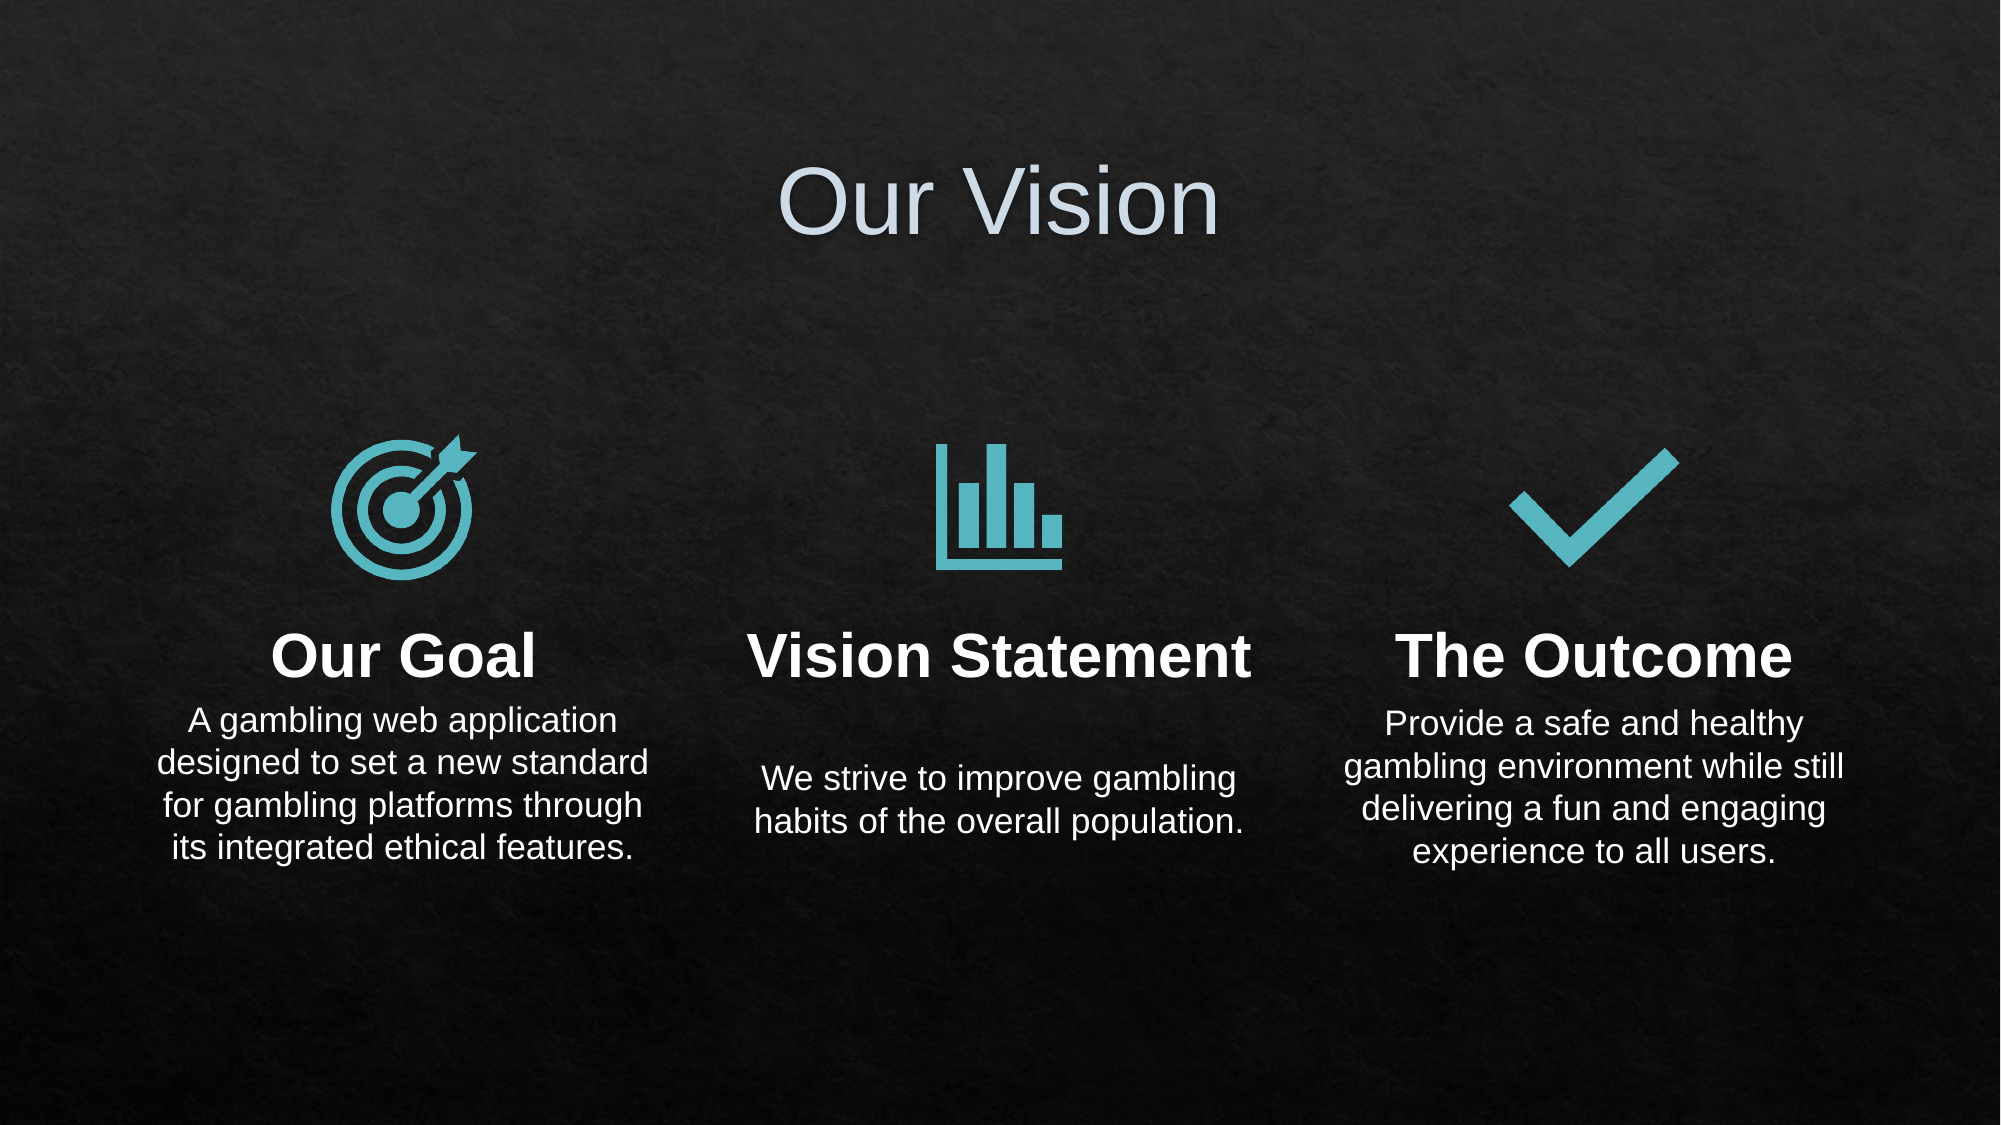

# Our Vision
Our Goal
A gambling web application designed to set a new standard for gambling platforms through its integrated ethical features.
Vision Statement

We strive to improve gambling habits of the overall population.
The Outcome
Provide a safe and healthy gambling environment while still delivering a fun and engaging experience to all users.